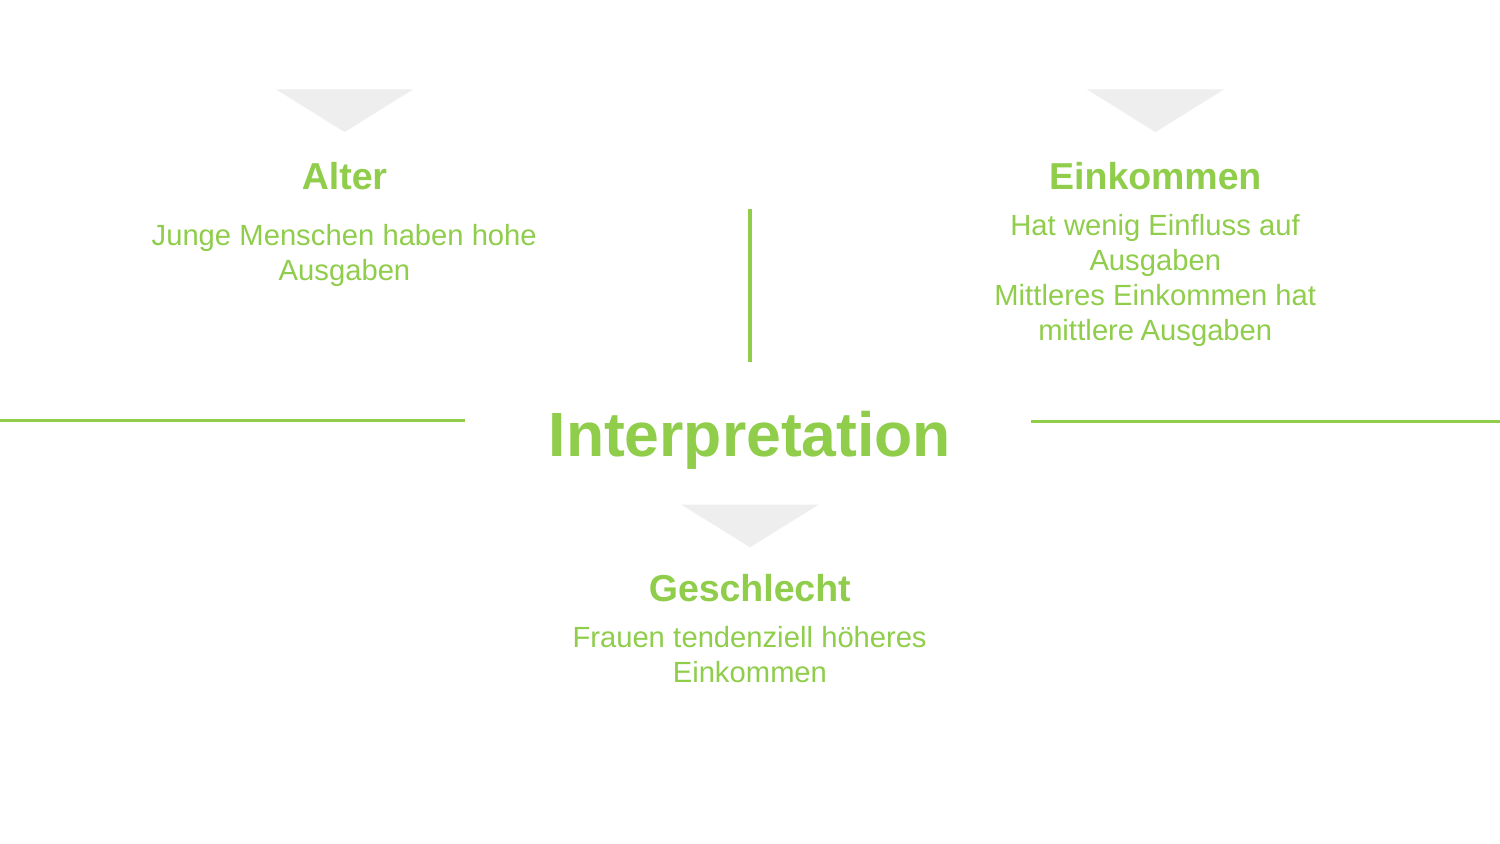

Alter
Einkommen
Hat wenig Einfluss auf Ausgaben
Mittleres Einkommen hat mittlere Ausgaben

Junge Menschen haben hohe Ausgaben

# Interpretation

Geschlecht
Frauen tendenziell höheres Einkommen